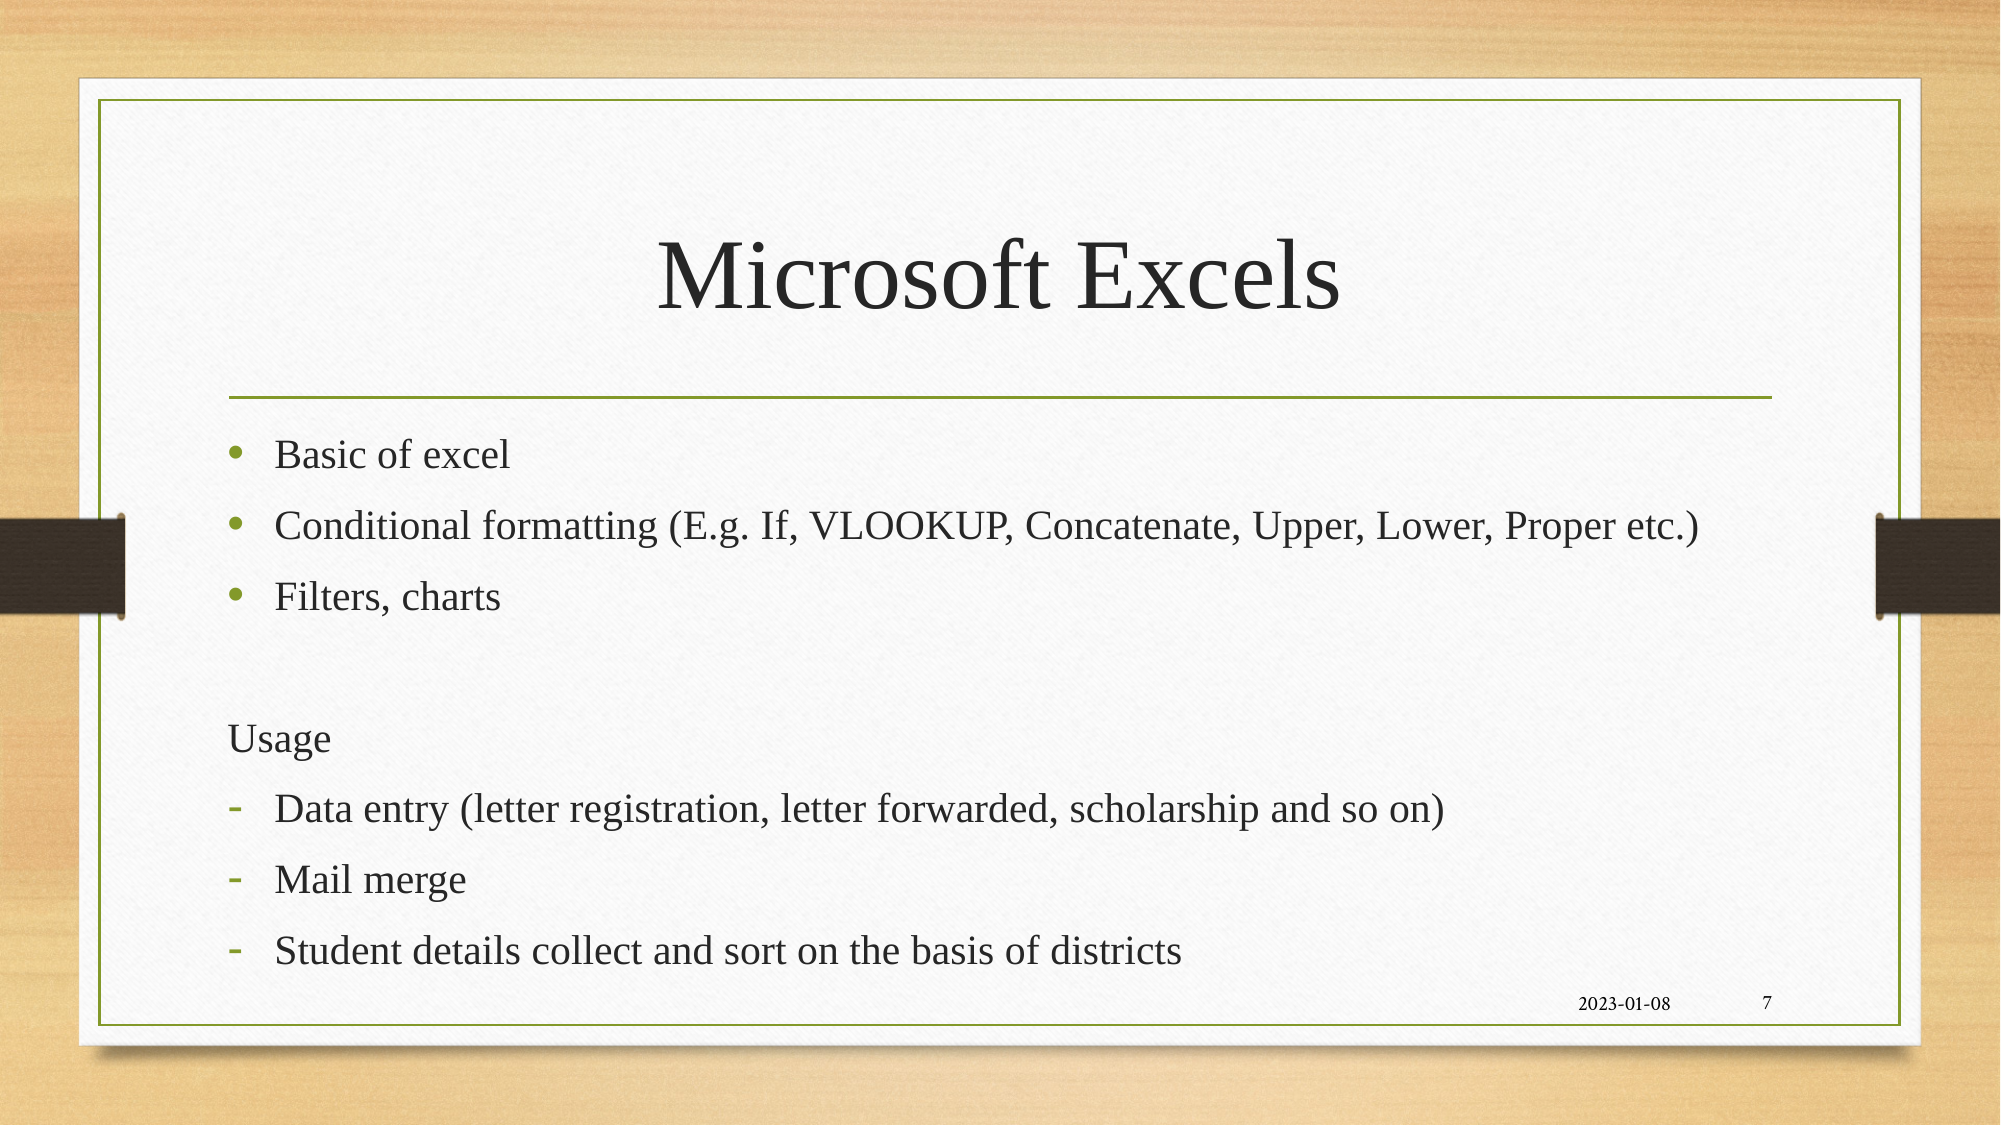

# Microsoft Excels
Basic of excel
Conditional formatting (E.g. If, VLOOKUP, Concatenate, Upper, Lower, Proper etc.)
Filters, charts

Usage
Data entry (letter registration, letter forwarded, scholarship and so on)
Mail merge
Student details collect and sort on the basis of districts
2023-01-08
7